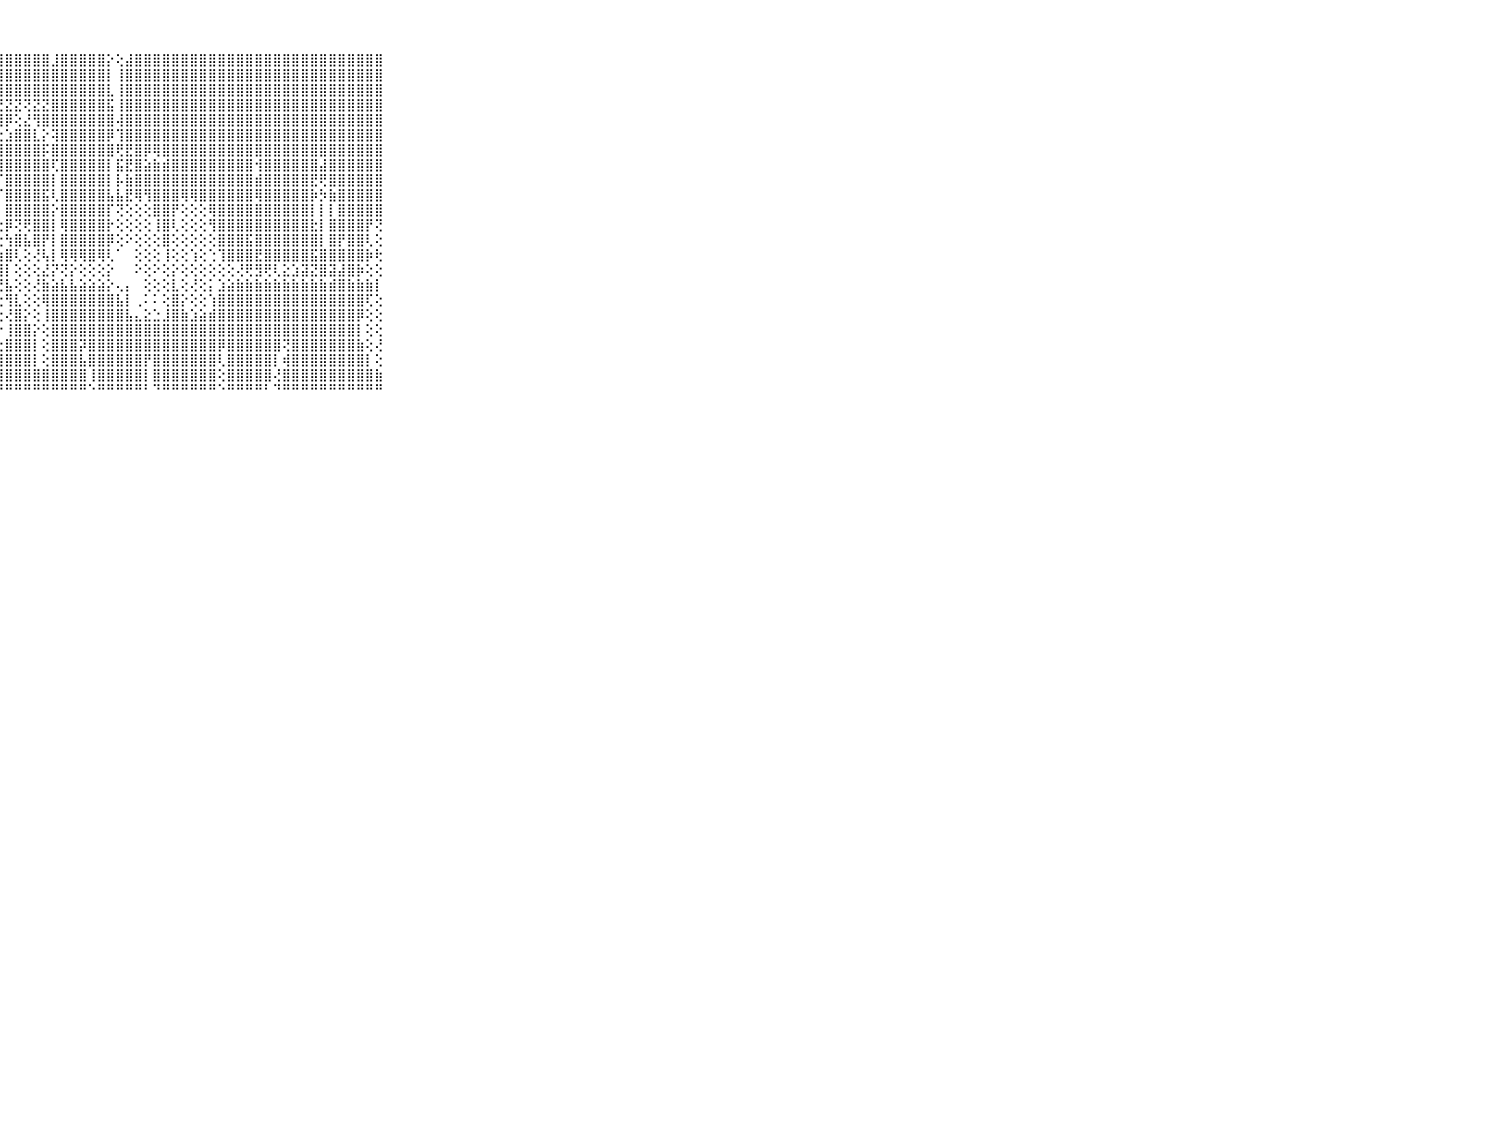

⠀⠀⠀⠀⠀⠀⠀⠀⠀⠀⠀⣿⣷⡜⢹⣿⣿⣿⣿⣿⣿⣿⣿⣿⣿⣿⣿⣿⣿⣿⣿⣿⣿⣸⣿⣿⣿⣿⣿⡕⢕⣼⣿⣿⣿⣿⣿⣿⣿⣿⣿⣿⣿⣿⣿⣿⣿⣿⣿⣿⣿⣿⣿⣿⣿⣿⣿⣿⣿⠀⠀⠀⠀⠀⠀⠀⠀⠀⠀⠀⠀
⠀⠀⠀⠀⠀⠀⠀⠀⠀⠀⠀⣿⣿⣿⣾⣿⣿⣿⣿⣿⣿⣿⣿⣿⣿⣿⣿⣿⣿⣿⣿⣿⣿⣿⣿⣿⣿⣿⣿⡇⢸⣿⣿⣿⣿⣿⣿⣿⣿⣿⣿⣿⣿⣿⣿⣿⣿⣿⣿⣿⣿⣿⣿⣿⣿⣿⣿⣿⣿⠀⠀⠀⠀⠀⠀⠀⠀⠀⠀⠀⠀
⠀⠀⠀⠀⠀⠀⠀⠀⠀⠀⠀⣿⣿⣿⣿⣿⣿⣿⣿⣿⣿⣿⣿⣿⣿⣿⣿⣿⣿⣿⣿⣿⣿⣿⣿⣿⣿⣿⣿⣇⢸⣿⣿⣿⣿⣿⣿⣿⣿⣿⣿⣿⣿⣿⣿⣿⣿⣿⣿⣿⣿⣿⣿⣿⣿⣿⣿⣿⣿⠀⠀⠀⠀⠀⠀⠀⠀⠀⠀⠀⠀
⠀⠀⠀⠀⠀⠀⠀⠀⠀⠀⠀⣿⣿⣿⡟⢟⢟⢟⢟⢟⢝⣿⢟⡟⢏⣫⡏⣝⣝⣝⢝⣝⣝⣿⣿⣿⣿⣿⣿⣯⢸⣿⣿⣿⣿⣿⣿⣿⣿⣿⣿⣿⣿⣿⣿⣿⣿⣿⣿⣿⣿⣿⣿⣿⣿⣿⣿⣿⣿⠀⠀⠀⠀⠀⠀⠀⠀⠀⠀⠀⠀
⠀⠀⠀⠀⠀⠀⠀⠀⠀⠀⠀⣿⣿⣿⣇⣻⡟⢕⡻⣿⣽⣿⡿⢕⡝⣿⣿⣽⡿⢕⣜⢻⣿⣿⣿⣿⣿⣿⣿⣿⢼⣿⣿⣿⣿⣿⣿⣿⣿⣿⣿⣿⣿⣿⣿⣿⣿⣿⣿⣿⣿⣿⣿⣿⣿⣿⣿⣿⣿⠀⠀⠀⠀⠀⠀⠀⠀⠀⠀⠀⠀
⠀⠀⠀⠀⠀⠀⠀⠀⠀⠀⠀⣿⣿⣿⡏⢕⢱⣿⣷⢕⢜⢕⣱⣿⣿⣕⢜⢕⣱⣿⣿⣇⡕⢽⣿⣿⣿⣿⣿⡿⢹⣿⣿⣿⣿⣿⣿⣿⣿⣿⣿⣿⣿⣿⣿⣿⣿⣿⣿⣿⣿⣿⣿⣿⣿⣿⣿⣿⣿⠀⠀⠀⠀⠀⠀⠀⠀⠀⠀⠀⠀
⠀⠀⠀⠀⠀⠀⠀⠀⠀⠀⠀⣿⣿⣿⡱⣼⣿⣿⣿⣿⣗⢸⣿⣿⣿⣿⣟⣺⣿⣿⣿⣿⡯⣿⣿⣿⣿⣿⣿⣿⢟⣟⣿⡿⢿⣿⣿⣿⣿⣿⣿⣿⣿⣿⣿⣿⣿⣿⣿⣿⣿⣿⣿⣿⣿⣿⣿⣿⣿⠀⠀⠀⠀⠀⠀⠀⠀⠀⠀⠀⠀
⠀⠀⠀⠀⠀⠀⠀⠀⠀⠀⠀⣿⣿⣿⡕⢸⣿⣿⣿⣿⣯⢸⣿⣿⣿⣿⣿⢾⣿⣿⣿⣿⣿⢏⣿⣿⣿⣿⣿⡇⣯⣟⣿⣵⣷⣾⣿⣿⣿⣿⣿⣿⣿⣿⣿⢺⣿⣿⣿⣿⣿⣿⣼⣿⣿⣿⣿⣿⣿⠀⠀⠀⠀⠀⠀⠀⠀⠀⠀⠀⠀
⠀⠀⠀⠀⠀⠀⠀⠀⠀⠀⠀⣿⣿⣿⢇⢸⣿⣿⣿⣿⣿⢸⣿⣿⣿⣿⣿⡏⣿⣿⣿⣿⣿⡇⣿⣿⣿⣿⣿⡇⡧⣷⣿⣿⣿⣿⣿⣿⣿⣿⣿⣿⣿⣿⣿⣾⣿⣿⣿⣿⣿⣟⢟⣿⣿⣿⣿⣿⣿⠀⠀⠀⠀⠀⠀⠀⠀⠀⠀⠀⠀
⠀⠀⠀⠀⠀⠀⠀⠀⠀⠀⠀⣿⣿⣿⢕⢸⣿⣿⣿⣿⡟⢸⣿⣿⣿⣿⣿⡏⣿⣿⣿⣿⣯⢇⣿⣿⣿⣿⣿⣧⣧⣟⢿⢻⣿⣿⣿⢿⢿⣿⣿⣿⣿⣿⣿⢿⣿⣿⣿⣿⣿⡷⡳⣷⣿⣿⣿⣿⣿⠀⠀⠀⠀⠀⠀⠀⠀⠀⠀⠀⠀
⠀⠀⠀⠀⠀⠀⠀⠀⠀⠀⠀⣿⣷⣷⢕⢸⣿⣿⣷⣾⣕⢱⣿⡿⢿⢿⣯⡇⣿⣿⣿⣿⣿⡕⣿⣿⣿⣿⣿⡏⢝⢕⢕⢕⣿⣿⡟⢕⢕⢕⢿⣿⣿⣿⣿⣿⣿⣿⣿⣿⣿⡇⡇⡇⣿⣿⣿⣿⣿⠀⠀⠀⠀⠀⠀⠀⠀⠀⠀⠀⠀
⠀⠀⠀⠀⠀⠀⠀⠀⠀⠀⠀⣿⣿⣻⢕⢸⣿⣿⣯⣽⡵⢸⣿⢕⢕⢕⢿⢕⡿⢝⢟⣿⣿⡇⢿⣿⣿⣿⣿⡗⢕⢕⢕⢕⢸⣿⢇⢕⢕⢕⢻⣿⣿⣿⣿⣿⣿⣿⣿⣿⣿⣗⡇⣿⣿⣿⣿⡟⢝⠀⠀⠀⠀⠀⠀⠀⠀⠀⠀⠀⠀
⠀⠀⠀⠀⠀⠀⠀⠀⠀⠀⠀⣿⡷⢕⢕⢱⢸⣟⢞⢹⢜⢜⣿⢕⢕⢕⢼⢕⢳⣿⣧⣿⡟⡇⣿⣿⣿⣿⣿⡿⢕⠕⢕⢕⢕⣿⢕⢕⢕⢕⢕⣿⣿⣿⣯⣿⣿⣿⣿⣿⣿⣿⡇⣿⡟⣿⣿⢇⢕⠀⠀⠀⠀⠀⠀⠀⠀⠀⠀⠀⠀
⠀⠀⠀⠀⠀⠀⠀⠀⠀⠀⠀⣽⢕⢕⢕⢕⢜⢝⢜⢜⢕⢕⣿⣕⣕⣕⢸⢱⣿⢇⢕⢜⢧⡇⢿⢿⢿⣿⢿⢇⠁⠀⢕⢕⢕⢸⢕⢕⢱⢕⢑⢹⣿⣿⣿⣟⣿⣿⣿⣿⣿⣯⣿⣿⣿⣿⣿⡷⢗⠀⠀⠀⠀⠀⠀⠀⠀⠀⠀⠀⠀
⠀⠀⠀⠀⠀⠀⠀⠀⠀⠀⠀⢕⢕⢕⢕⢕⢕⢕⢕⢕⢕⢕⢕⢕⢕⢕⢞⢻⡇⢕⢕⢕⣜⡝⢝⡕⢕⢕⢕⡕⠀⠀⠕⢕⠕⢕⡕⢕⢕⢕⢕⢕⢕⢜⢟⣻⢟⢇⣕⣱⣽⣝⣿⣽⣼⣿⡷⢕⢕⠀⠀⠀⠀⠀⠀⠀⠀⠀⠀⠀⠀
⠀⠀⠀⠀⠀⠀⠀⠀⠀⠀⠀⣕⣕⣕⣕⣝⣝⣱⣵⣽⣽⣵⣵⣵⣵⣽⣵⢜⣧⢕⢕⢜⣷⣵⣧⣧⣵⣵⣵⡕⢄⡄⠀⢕⢕⢕⣇⢕⢜⢕⡅⣱⣵⣷⣷⣷⣷⣷⣷⣷⣷⣷⣷⣾⣿⣷⣷⣷⡇⠀⠀⠀⠀⠀⠀⠀⠀⠀⠀⠀⠀
⠀⠀⠀⠀⠀⠀⠀⠀⠀⠀⠀⣿⣿⣿⣿⣿⣿⣿⣿⣿⣿⣿⣿⣿⣿⣿⣿⢕⢻⣇⢕⢕⢿⣿⣿⣿⣿⣿⣿⣿⣧⡇⢀⠅⠅⢕⣿⡕⢕⢕⢱⣿⣿⣿⣿⣿⣿⣿⣿⣿⣿⣿⣿⣿⣿⣿⣿⢏⢕⠀⠀⠀⠀⠀⠀⠀⠀⠀⠀⠀⠀
⠀⠀⠀⠀⠀⠀⠀⠀⠀⠀⠀⣿⣿⣿⣿⣿⣿⣿⣿⣿⣿⣿⣿⣿⣿⣿⣿⢕⢜⣿⡕⢕⢸⣿⣿⣿⣿⣿⣿⣿⣿⣧⣄⣕⣑⣸⣿⣷⣱⣵⣾⣿⣿⣿⣿⣿⣿⣿⣿⣿⣿⣿⣿⣿⣿⣿⡿⢕⢕⠀⠀⠀⠀⠀⠀⠀⠀⠀⠀⠀⠀
⠀⠀⠀⠀⠀⠀⠀⠀⠀⠀⠀⣿⣿⣿⣿⣿⣿⣿⣿⣿⣿⣿⣿⣿⣿⣿⣿⠕⢸⣿⣿⡕⢕⣿⣿⣿⣿⣿⣿⣿⣿⣿⣿⣿⣿⣿⣿⣿⣿⣿⣿⣿⣿⣿⣿⣿⣿⣿⣿⣿⣿⣿⣿⣿⣿⣿⡇⢕⢕⠀⠀⠀⠀⠀⠀⠀⠀⠀⠀⠀⠀
⠀⠀⠀⠀⠀⠀⠀⠀⠀⠀⠀⣿⣿⣿⣿⣿⣿⣿⣿⣿⣿⣿⣿⣿⣿⡿⢇⢕⣿⣿⣿⡇⢕⣿⣿⣿⡽⣿⣿⣿⣿⣿⣿⣿⣿⣿⣿⣿⣿⣿⣿⡿⣿⣿⣿⣿⣿⣿⢝⣿⣿⣿⣿⣿⣿⣿⣷⢕⢜⠀⠀⠀⠀⠀⠀⠀⠀⠀⠀⠀⠀
⠀⠀⠀⠀⠀⠀⠀⠀⠀⠀⠀⣿⣿⣿⣿⣿⣿⣿⣿⣿⣿⣿⣿⣿⣿⢇⢕⣿⣿⣿⣿⡇⢕⣿⣿⣿⣧⣿⣿⣿⣿⣿⣿⡟⣿⣿⣿⣿⣿⣿⣿⢇⣿⣿⣿⣿⣿⡇⢾⣿⣿⣿⣿⣿⣿⣿⣿⡇⢕⠀⠀⠀⠀⠀⠀⠀⠀⠀⠀⠀⠀
⠀⠀⠀⠀⠀⠀⠀⠀⠀⠀⠀⣿⣿⣿⣿⣿⣿⣿⣿⣿⣿⣿⣿⣿⣿⣷⣿⣿⣿⣿⣿⣿⣿⣿⣿⣿⣿⢸⣿⣿⣿⣿⣿⡇⣿⣿⣿⣿⣿⣿⣿⢕⣿⣿⣿⣿⣿⢜⣿⣿⣿⣿⣿⣿⣿⣿⣿⣿⣷⠀⠀⠀⠀⠀⠀⠀⠀⠀⠀⠀⠀
⠀⠀⠀⠀⠀⠀⠀⠀⠀⠀⠀⠛⠛⠛⠛⠛⠛⠛⠛⠛⠛⠛⠛⠛⠛⠛⠛⠛⠛⠛⠛⠛⠛⠛⠛⠛⠛⠑⠛⠛⠛⠛⠛⠃⠙⠛⠛⠛⠛⠛⠛⠑⠛⠛⠛⠛⠃⠙⠛⠛⠛⠛⠛⠛⠛⠛⠛⠛⠛⠀⠀⠀⠀⠀⠀⠀⠀⠀⠀⠀⠀